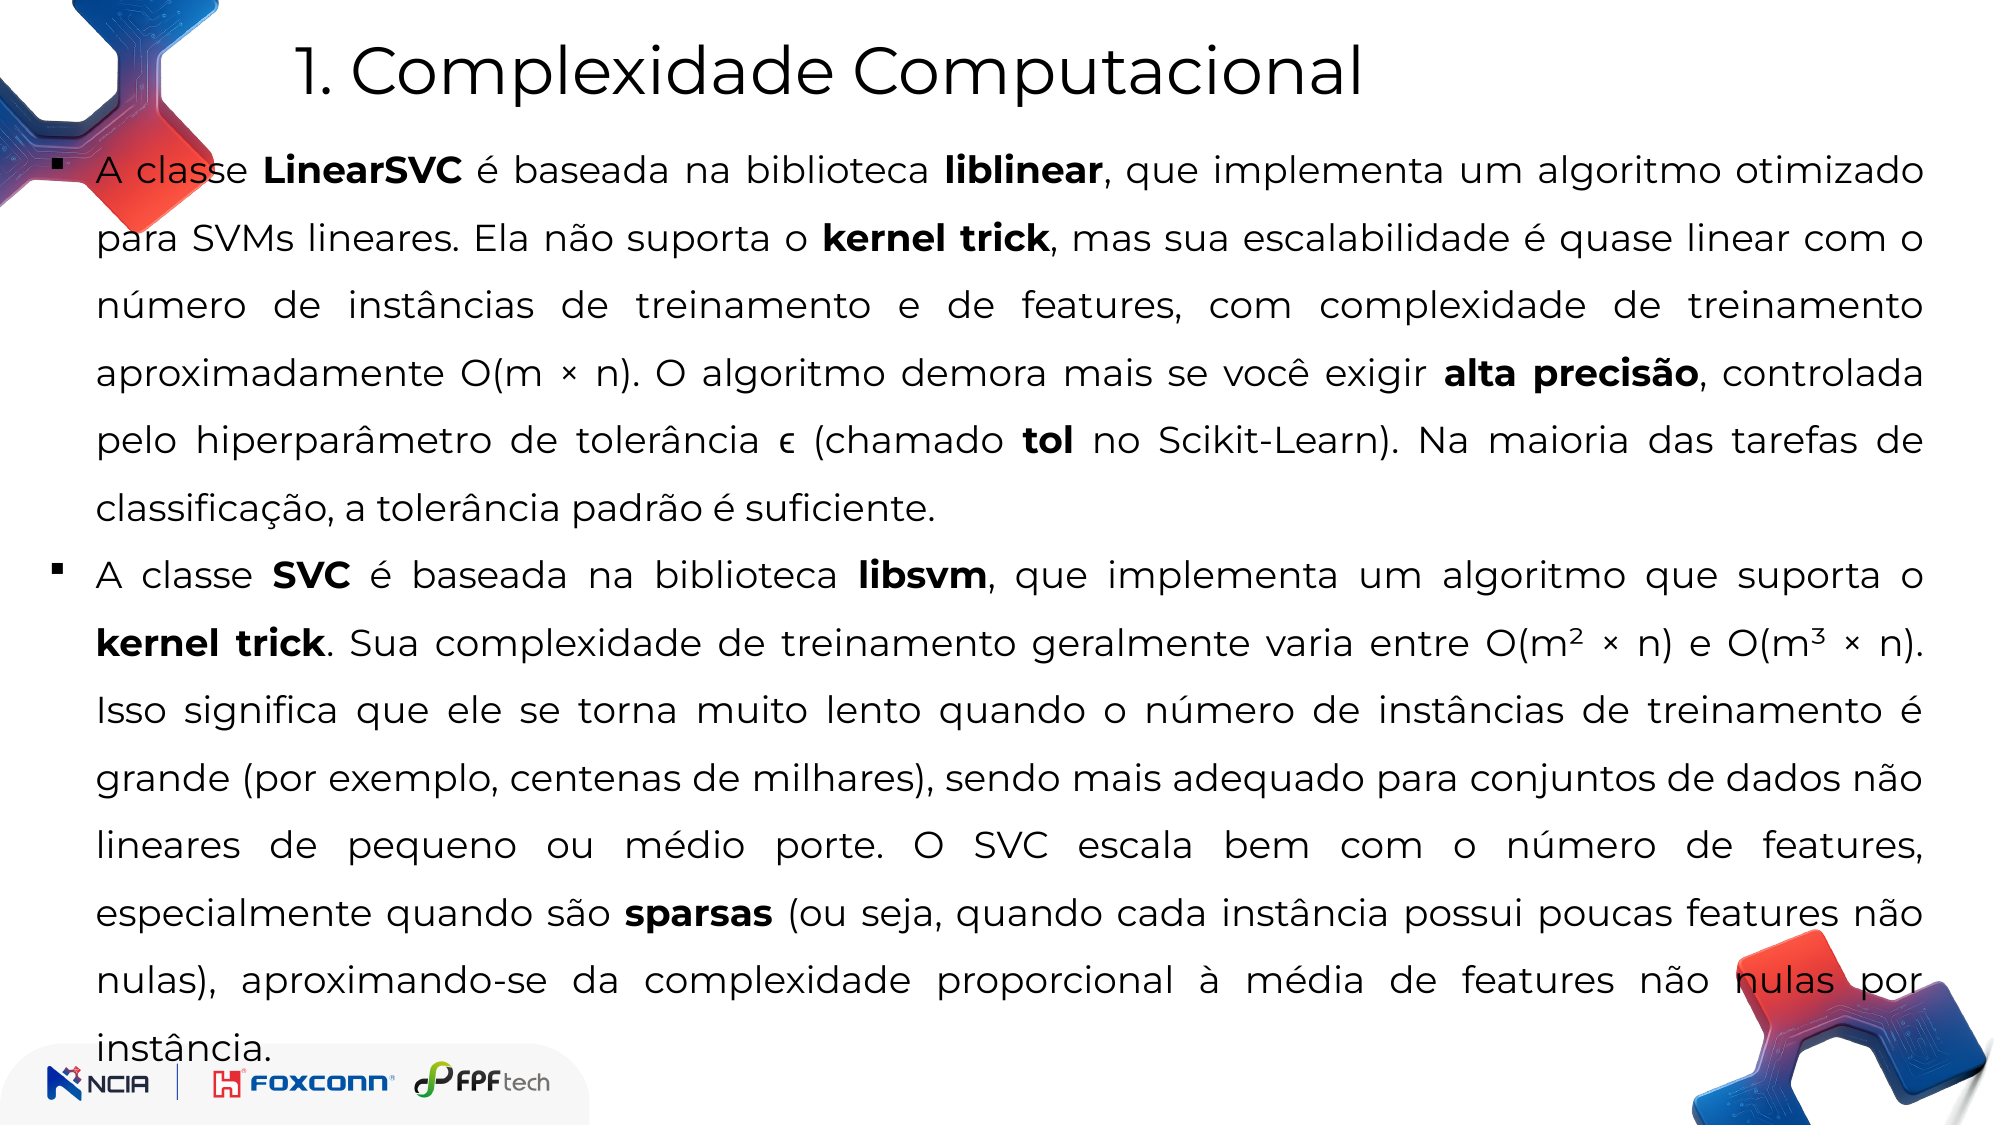

1. Complexidade Computacional
A classe LinearSVC é baseada na biblioteca liblinear, que implementa um algoritmo otimizado para SVMs lineares. Ela não suporta o kernel trick, mas sua escalabilidade é quase linear com o número de instâncias de treinamento e de features, com complexidade de treinamento aproximadamente O(m × n). O algoritmo demora mais se você exigir alta precisão, controlada pelo hiperparâmetro de tolerância ϵ (chamado tol no Scikit-Learn). Na maioria das tarefas de classificação, a tolerância padrão é suficiente.
A classe SVC é baseada na biblioteca libsvm, que implementa um algoritmo que suporta o kernel trick. Sua complexidade de treinamento geralmente varia entre O(m² × n) e O(m³ × n). Isso significa que ele se torna muito lento quando o número de instâncias de treinamento é grande (por exemplo, centenas de milhares), sendo mais adequado para conjuntos de dados não lineares de pequeno ou médio porte. O SVC escala bem com o número de features, especialmente quando são sparsas (ou seja, quando cada instância possui poucas features não nulas), aproximando-se da complexidade proporcional à média de features não nulas por instância.